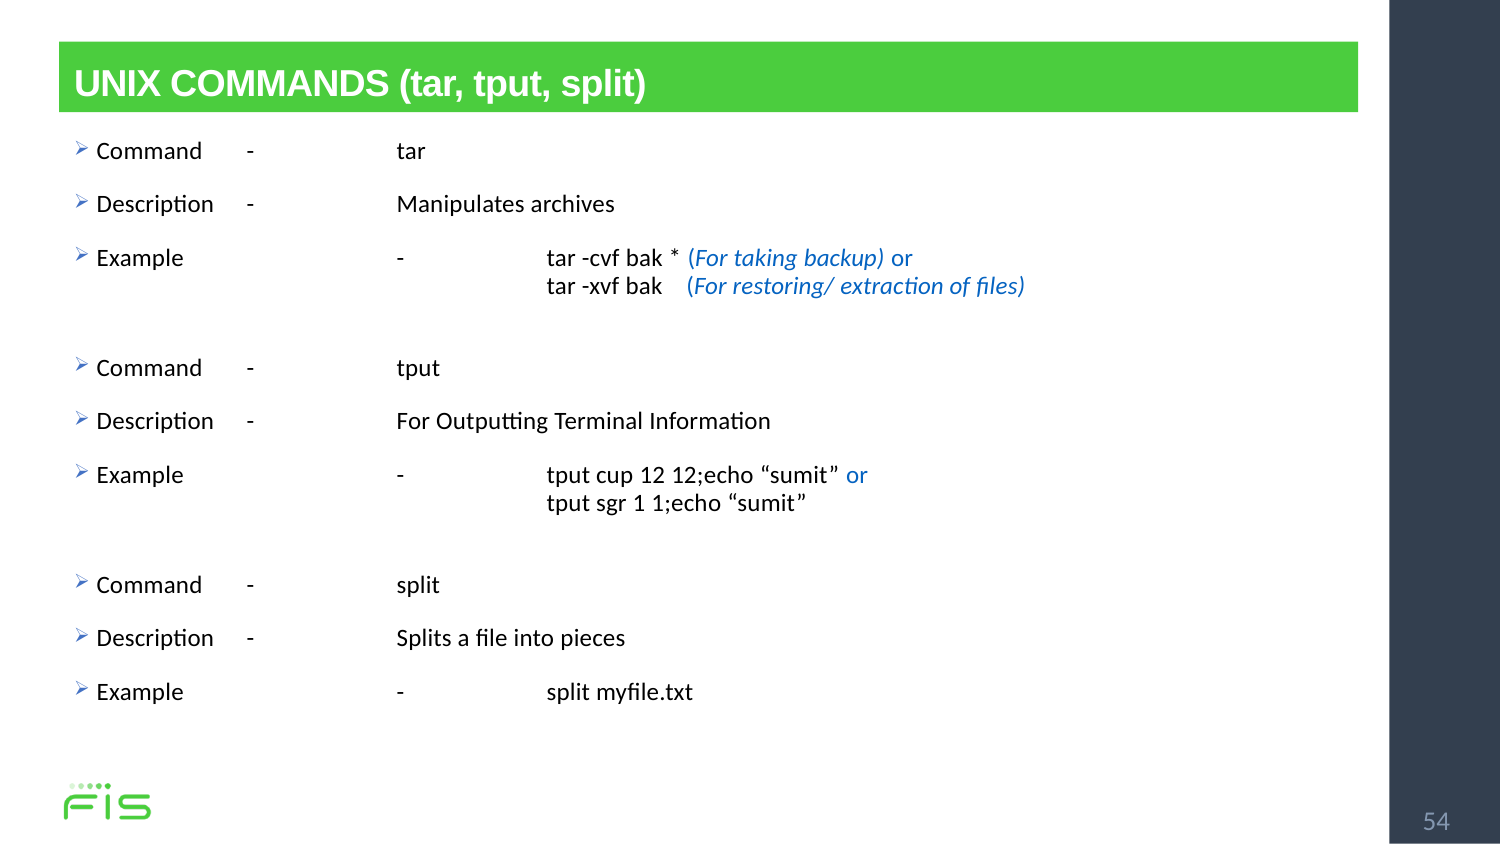

# UNIX COMMANDS (tar, tput, split)
Command	-	tar
Description	-	Manipulates archives
Example		-	tar -cvf bak * (For taking backup) or
			tar -xvf bak    (For restoring/ extraction of files)
Command	-	tput
Description 	-	For Outputting Terminal Information
Example		-         	tput cup 12 12;echo “sumit” or
			tput sgr 1 1;echo “sumit”
Command	-	split
Description 	-	Splits a file into pieces
Example		-         	split myfile.txt

54